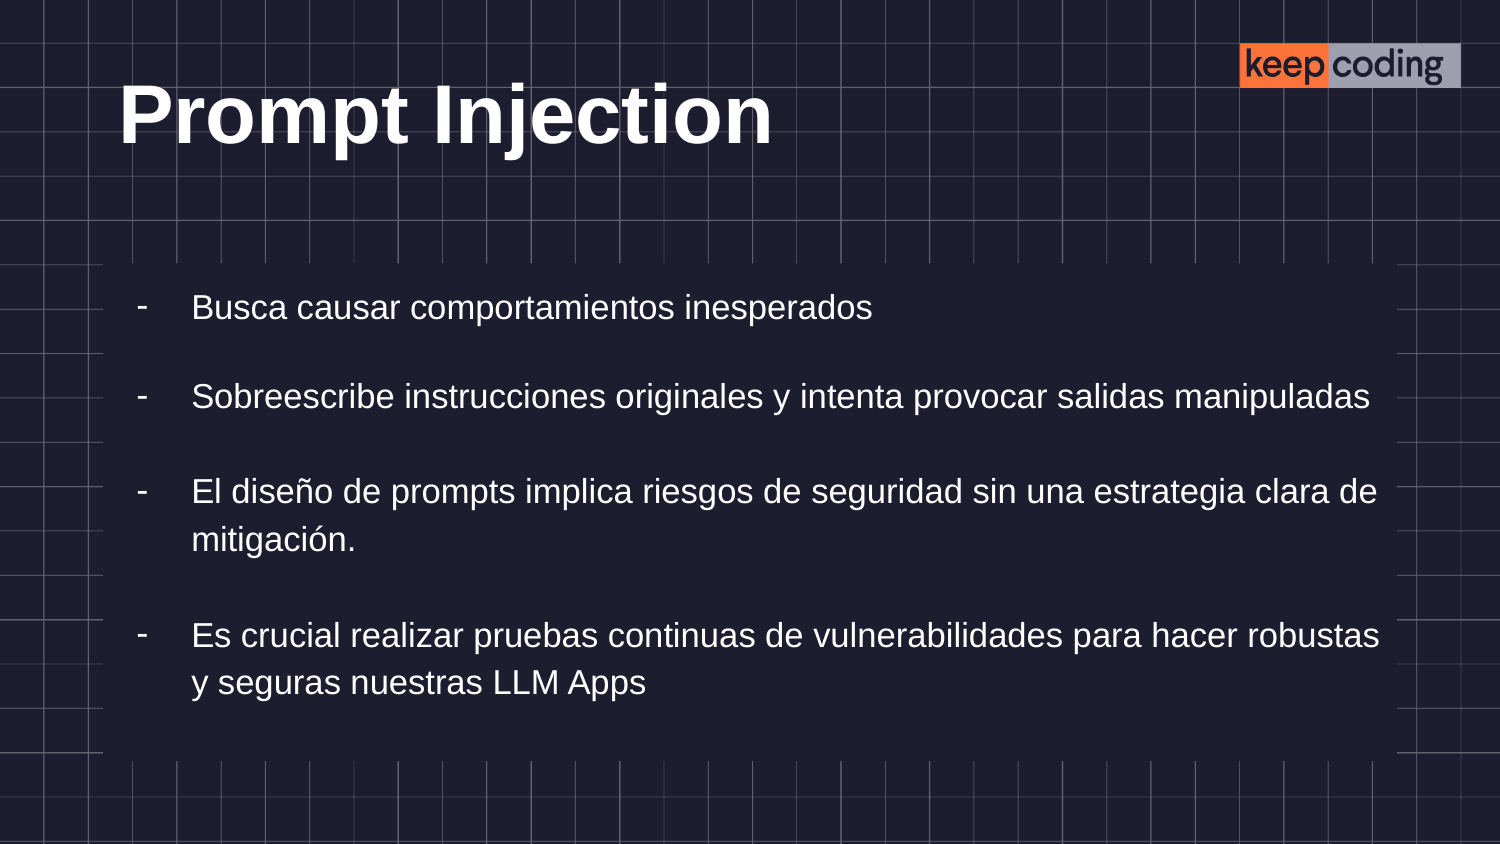

# Prompt Injection

Busca causar comportamientos inesperados
Sobreescribe instrucciones originales y intenta provocar salidas manipuladas
El diseño de prompts implica riesgos de seguridad sin una estrategia clara de mitigación.
Es crucial realizar pruebas continuas de vulnerabilidades para hacer robustas y seguras nuestras LLM Apps